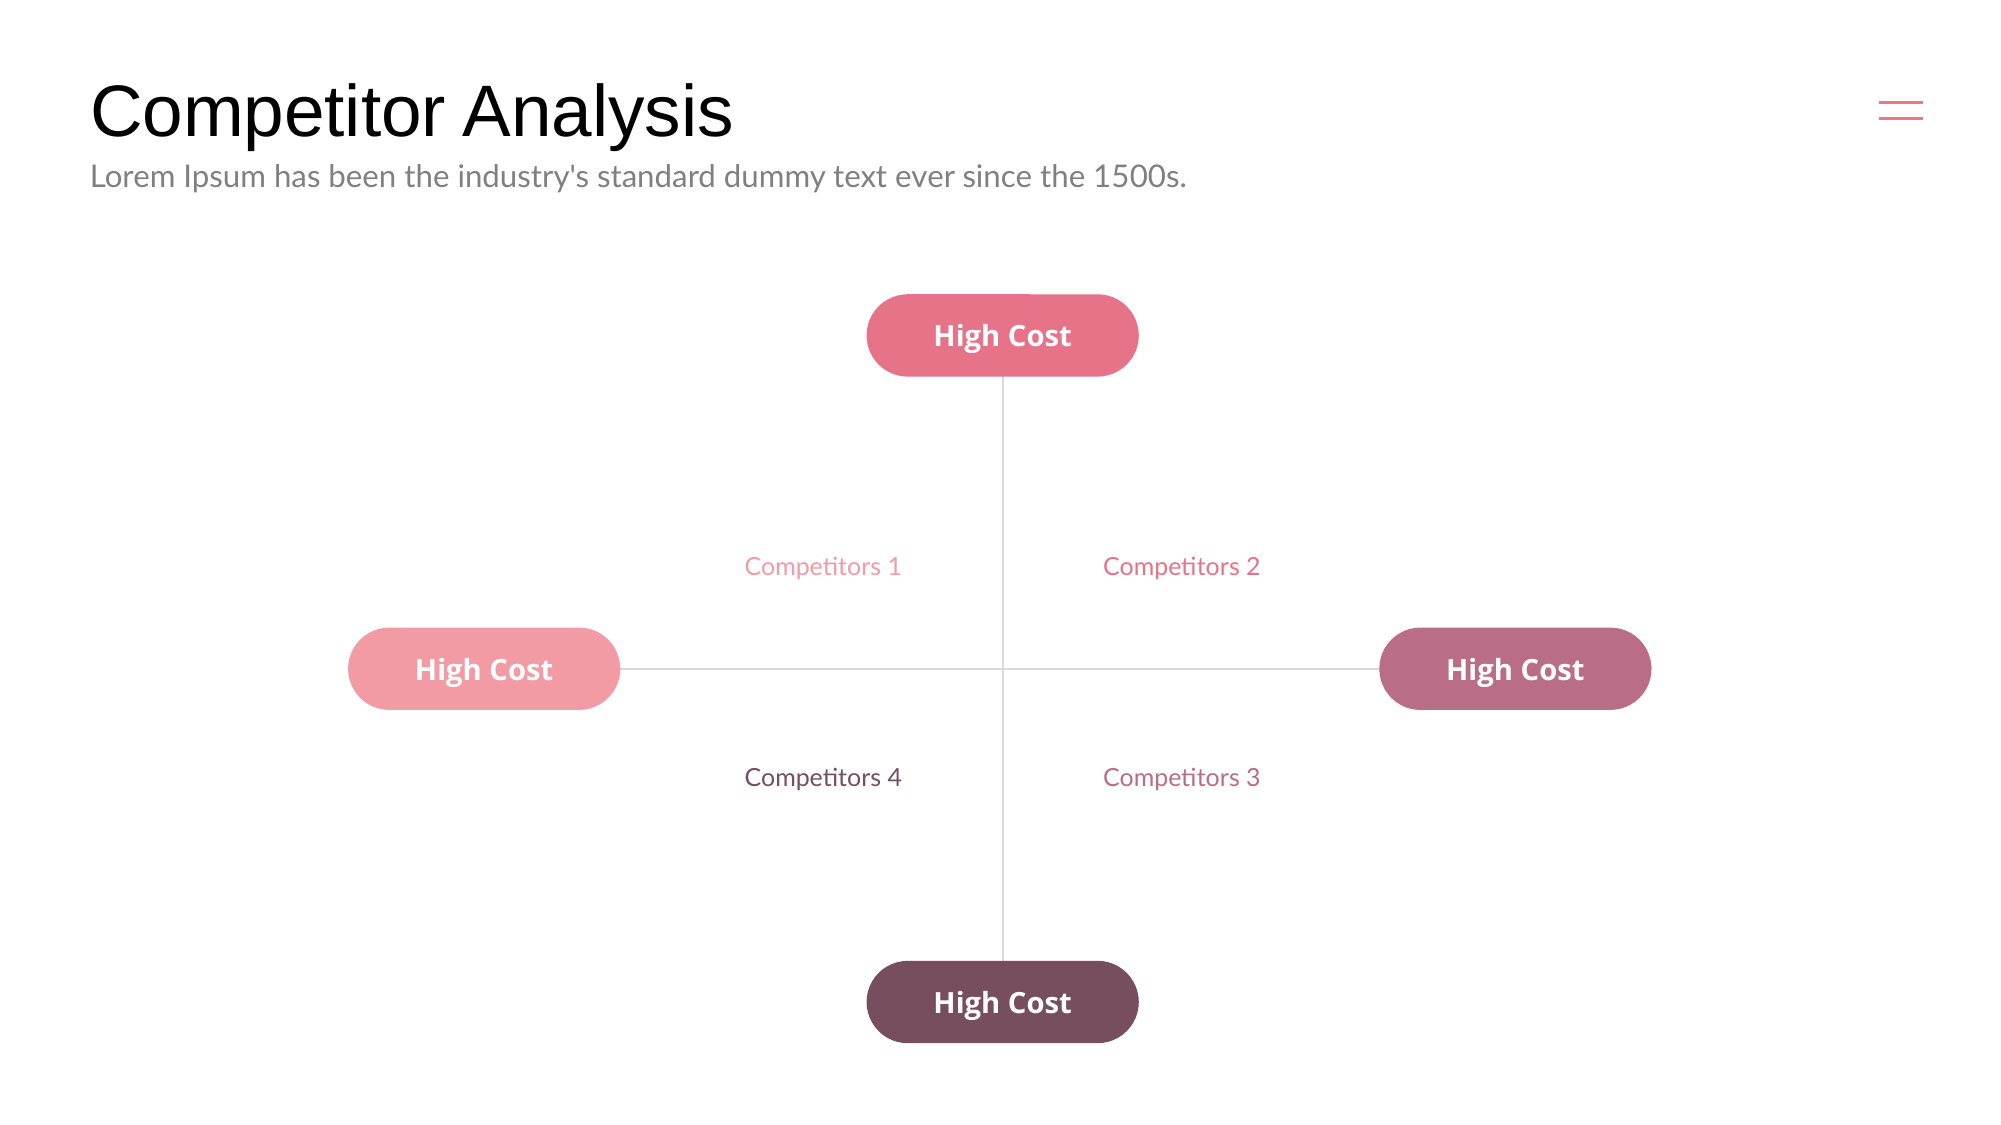

# Competitor Analysis
Lorem Ipsum has been the industry's standard dummy text ever since the 1500s.

High Cost
Competitors 1
Competitors 2

High Cost
High Cost
Competitors 4
Competitors 3

High Cost